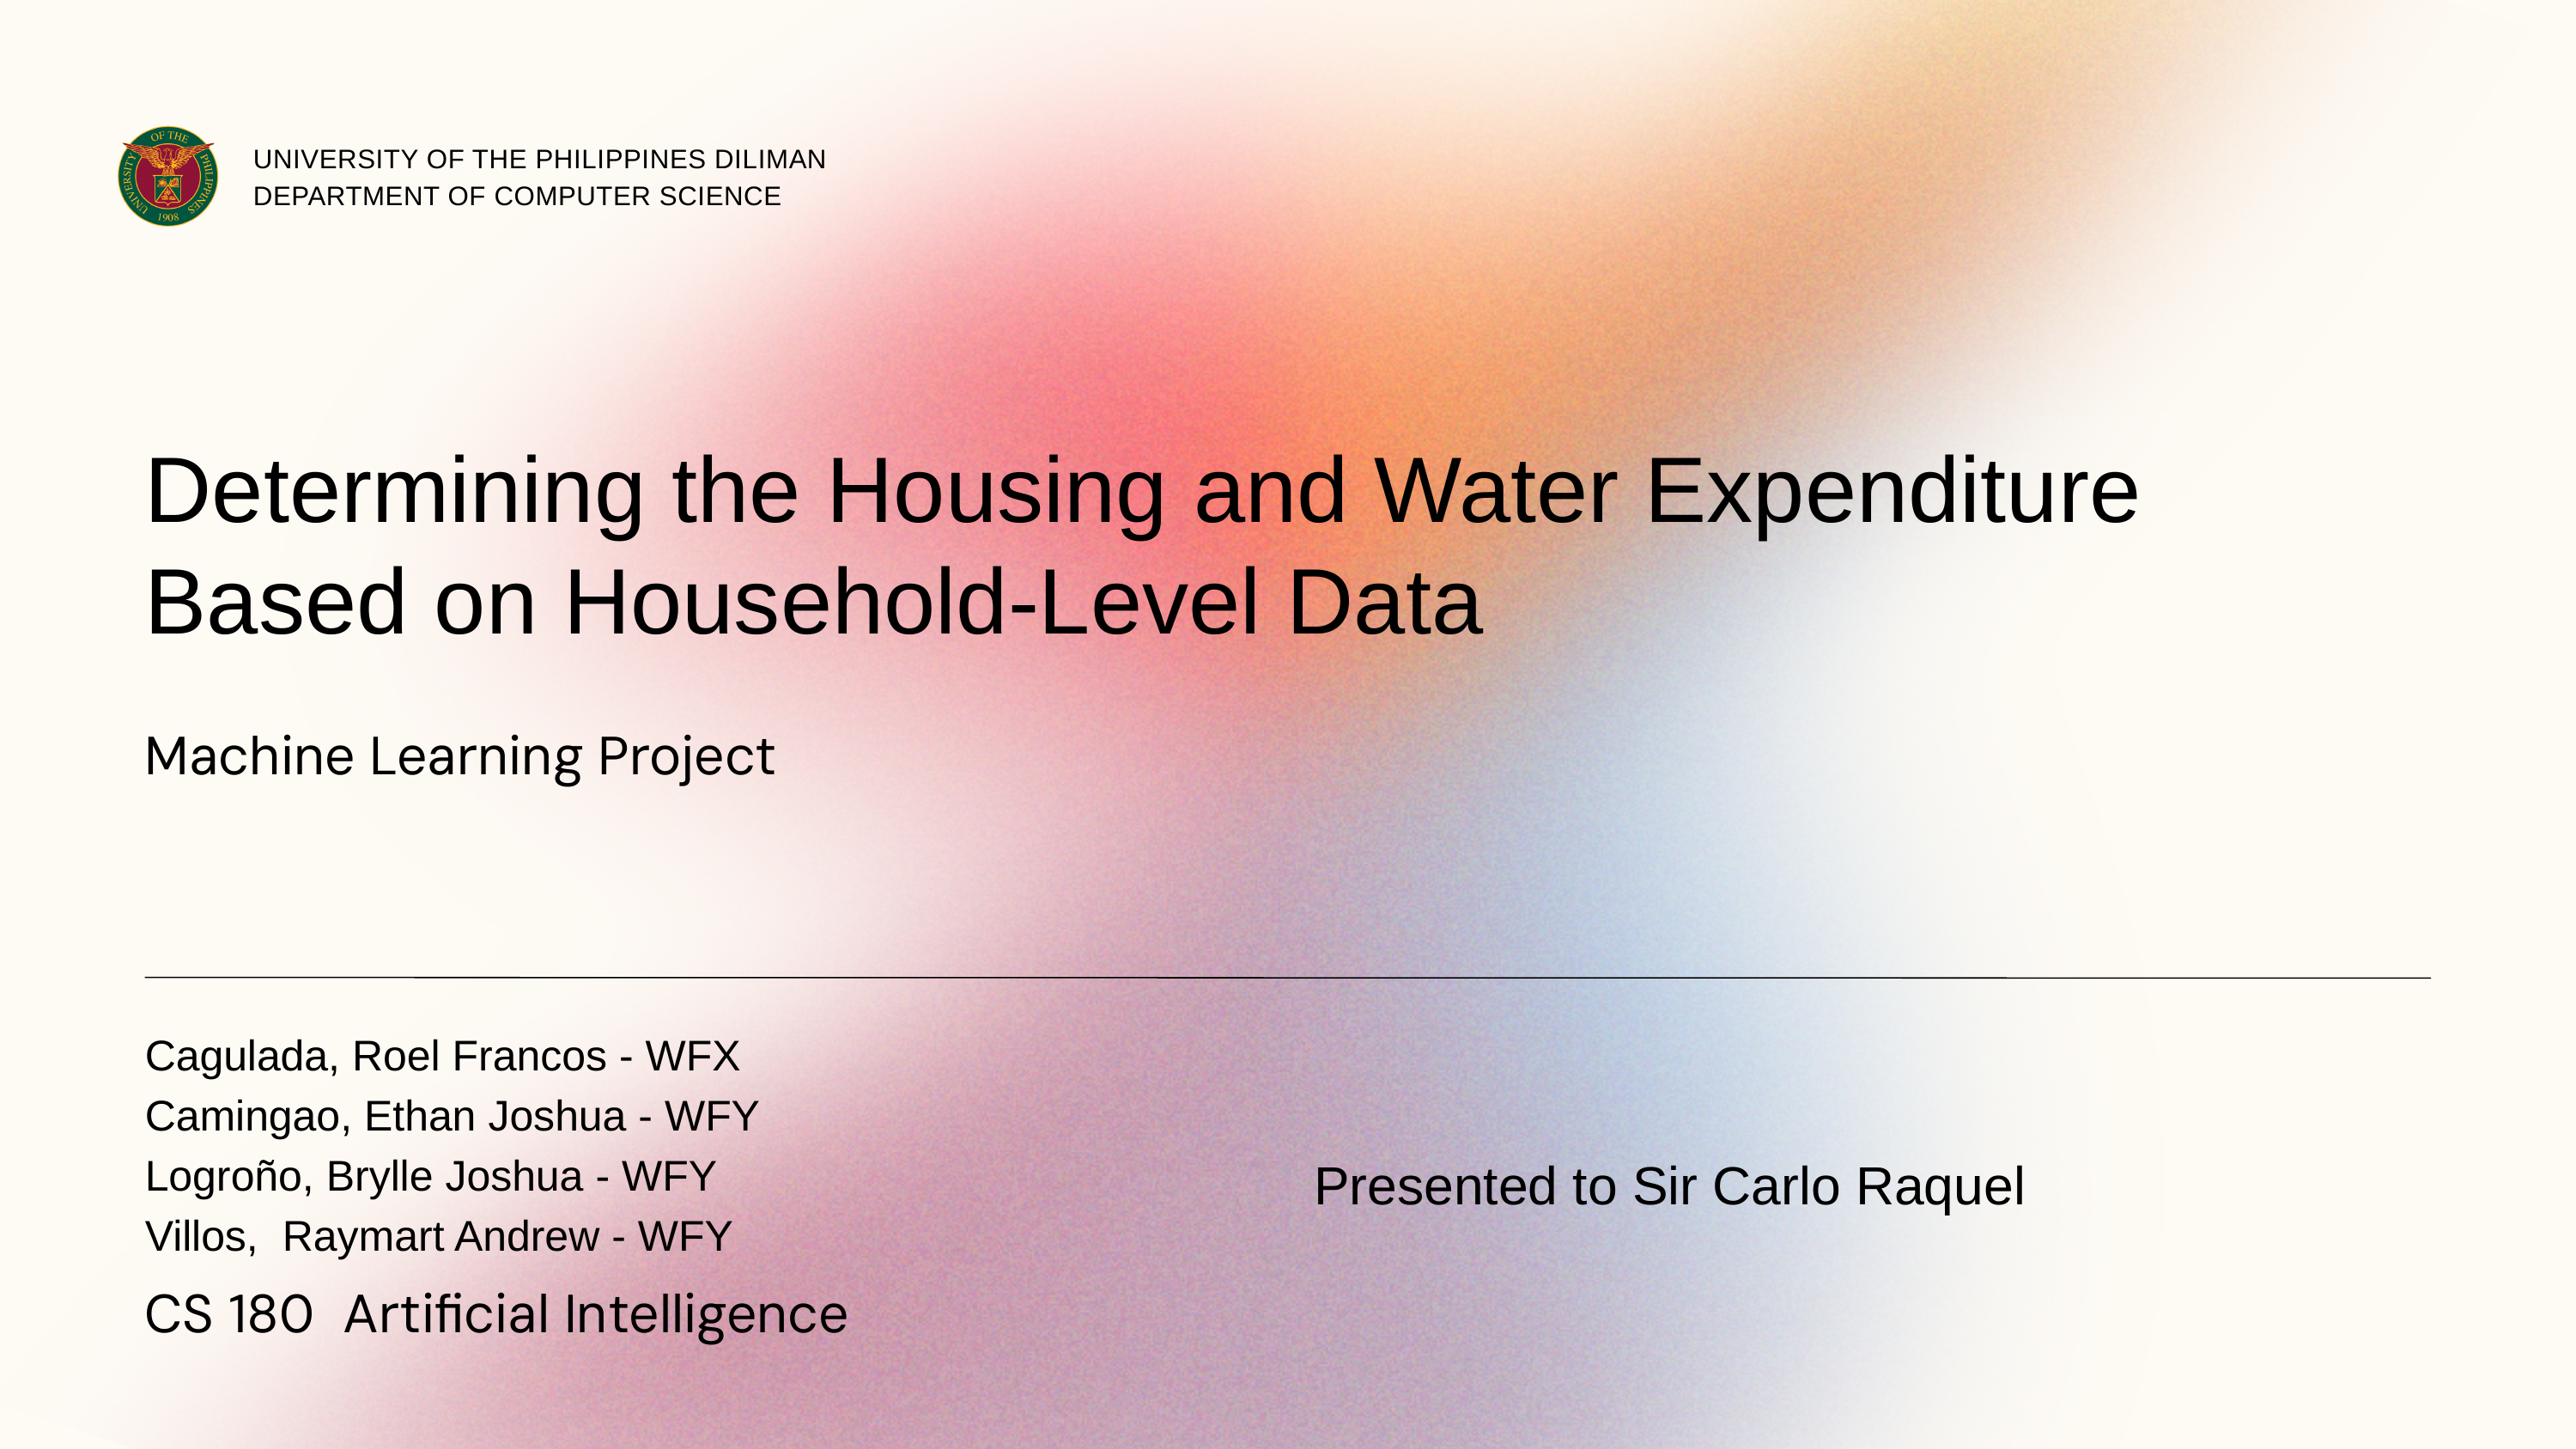

UNIVERSITY OF THE PHILIPPINES DILIMAN
DEPARTMENT OF COMPUTER SCIENCE
Determining the Housing and Water Expenditure Based on Household-Level Data
Machine Learning Project

Cagulada, Roel Francos - WFX
Camingao, Ethan Joshua - WFY
Logroño, Brylle Joshua - WFY
Villos,  Raymart Andrew - WFY
CS 180  Artificial Intelligence
Presented to Sir Carlo Raquel